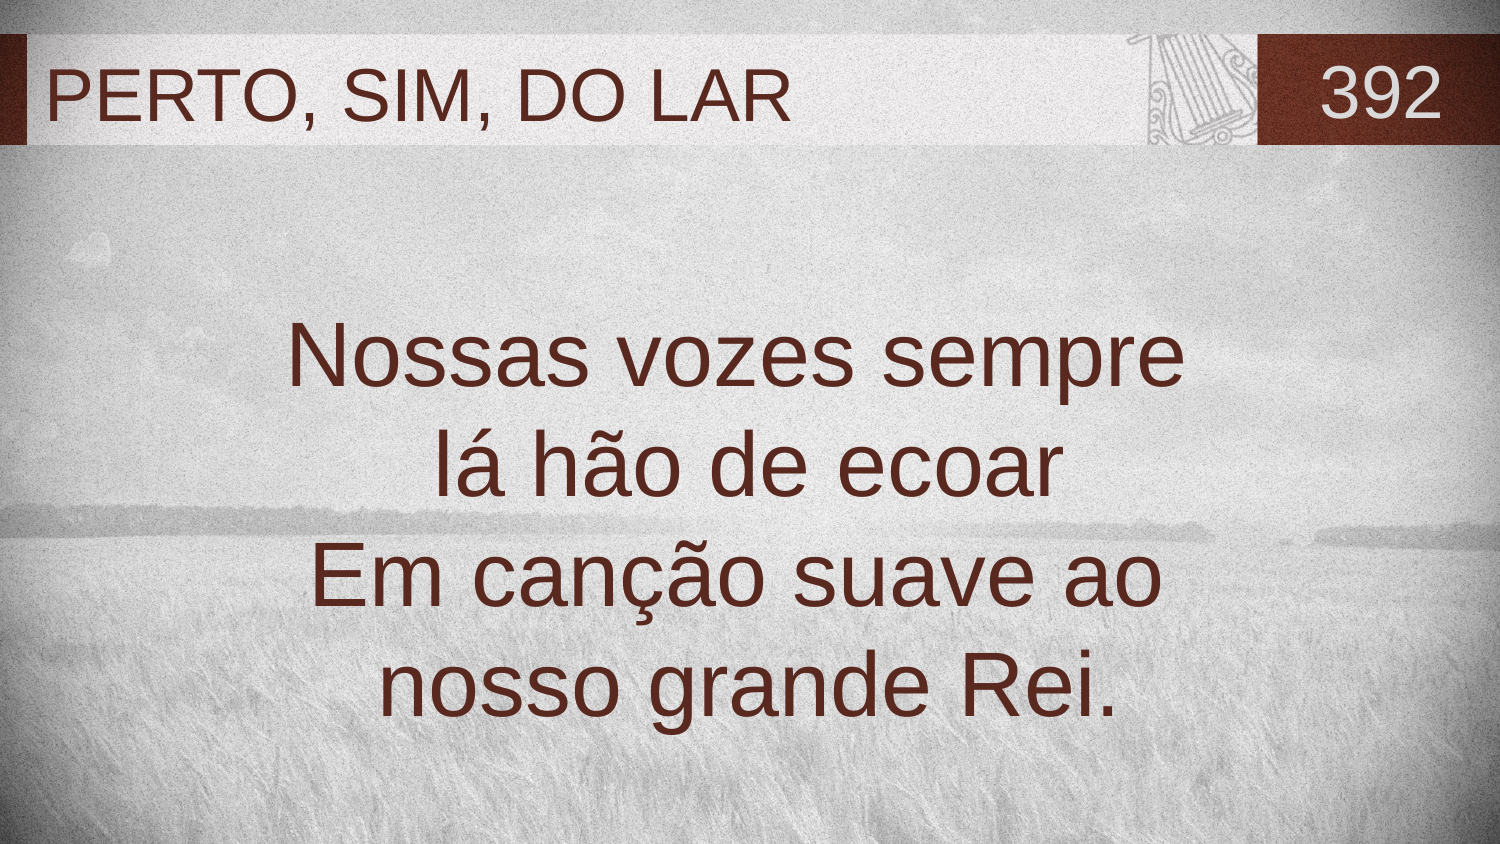

# PERTO, SIM, DO LAR
392
Nossas vozes sempre
lá hão de ecoar
Em canção suave ao
nosso grande Rei.